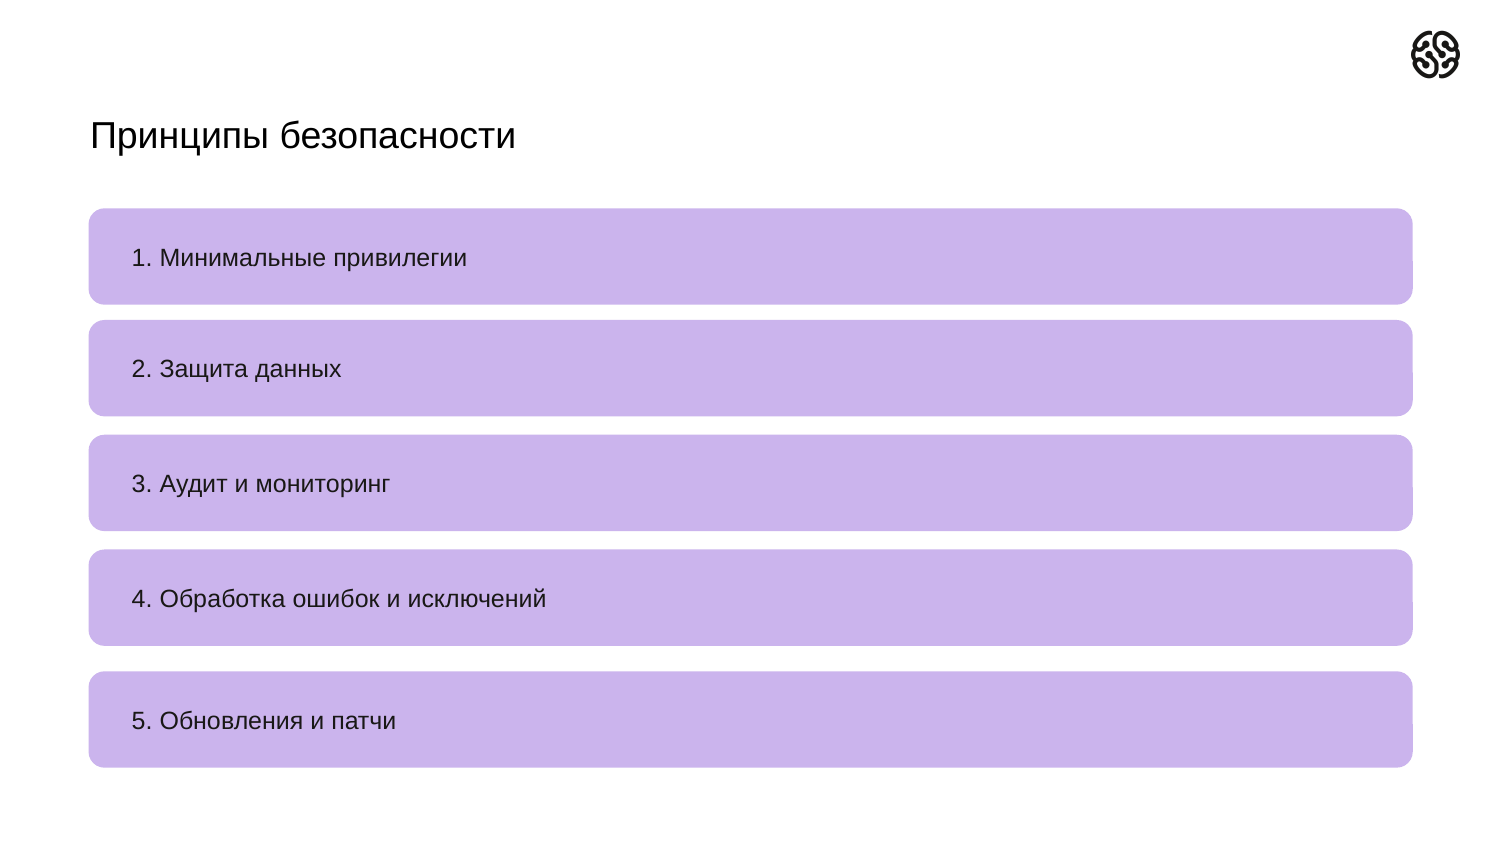

Принципы безопасности

1. Минимальные привилегии

2. Защита данных

3. Аудит и мониторинг

4. Обработка ошибок и исключений

5. Обновления и патчи